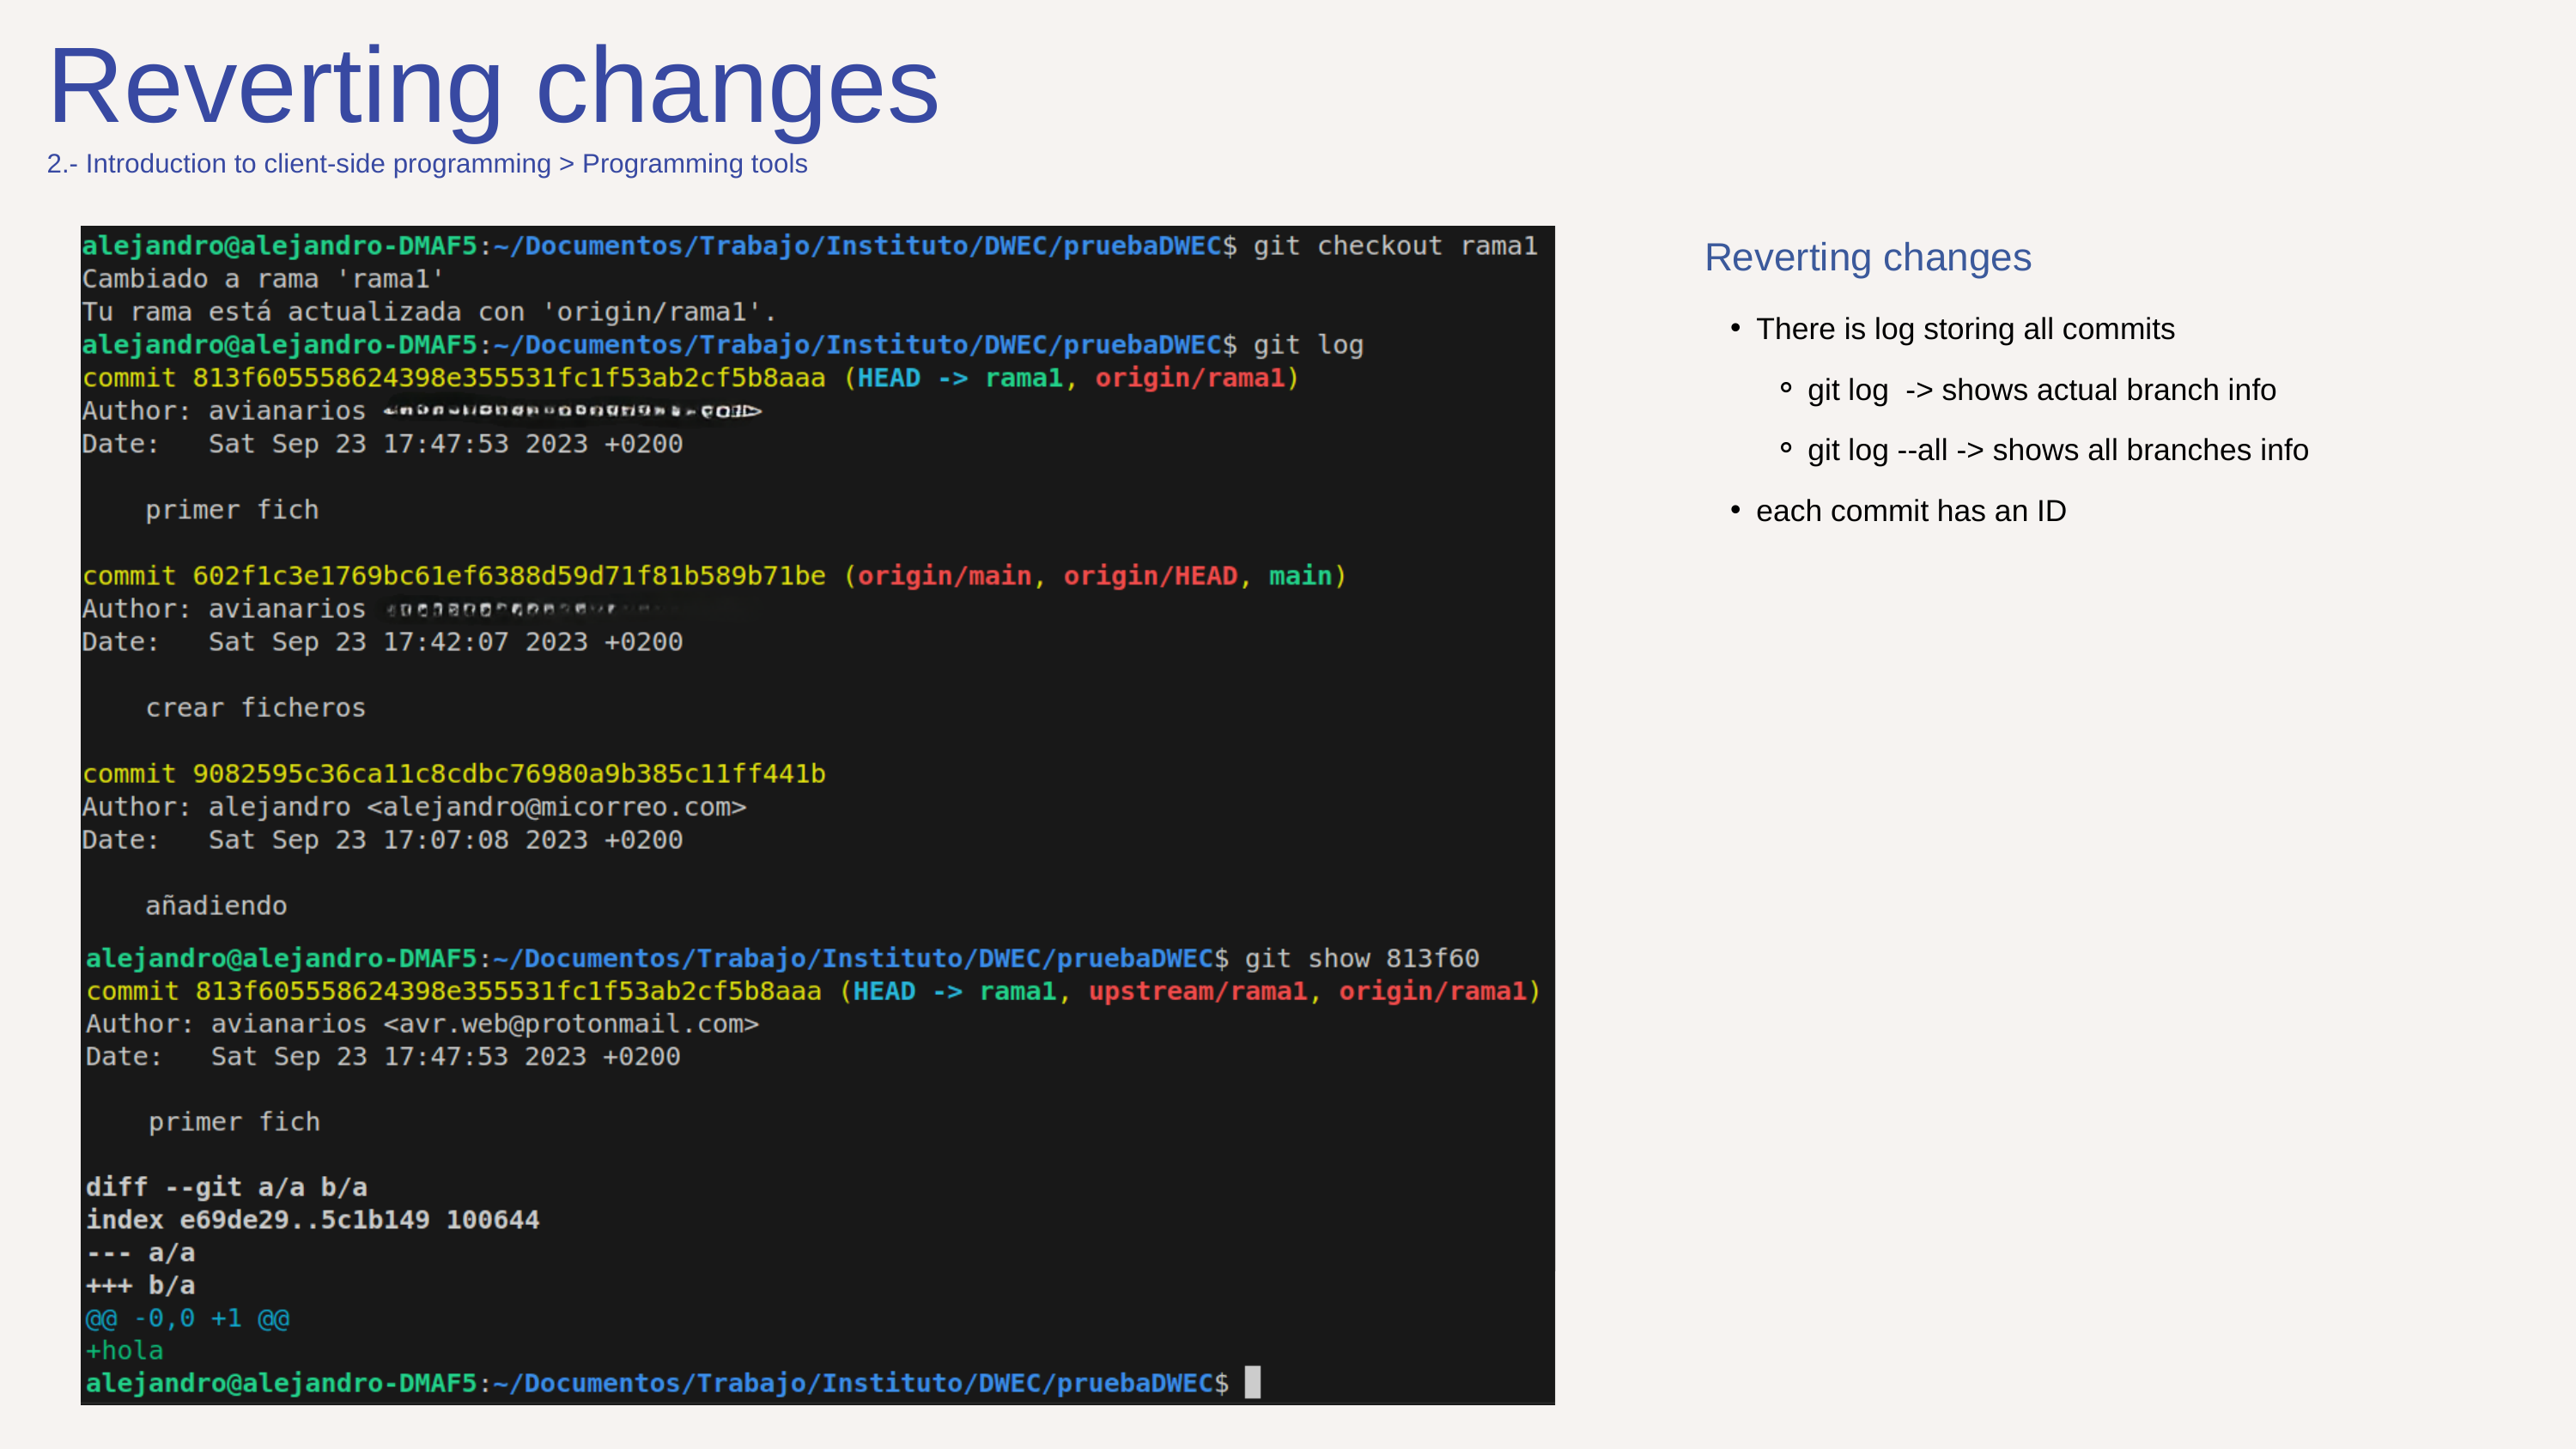

Reverting changes
2.- Introduction to client-side programming > Programming tools

Reverting changes
There is log storing all commits
git log  -> shows actual branch info
git log --all -> shows all branches info
each commit has an ID